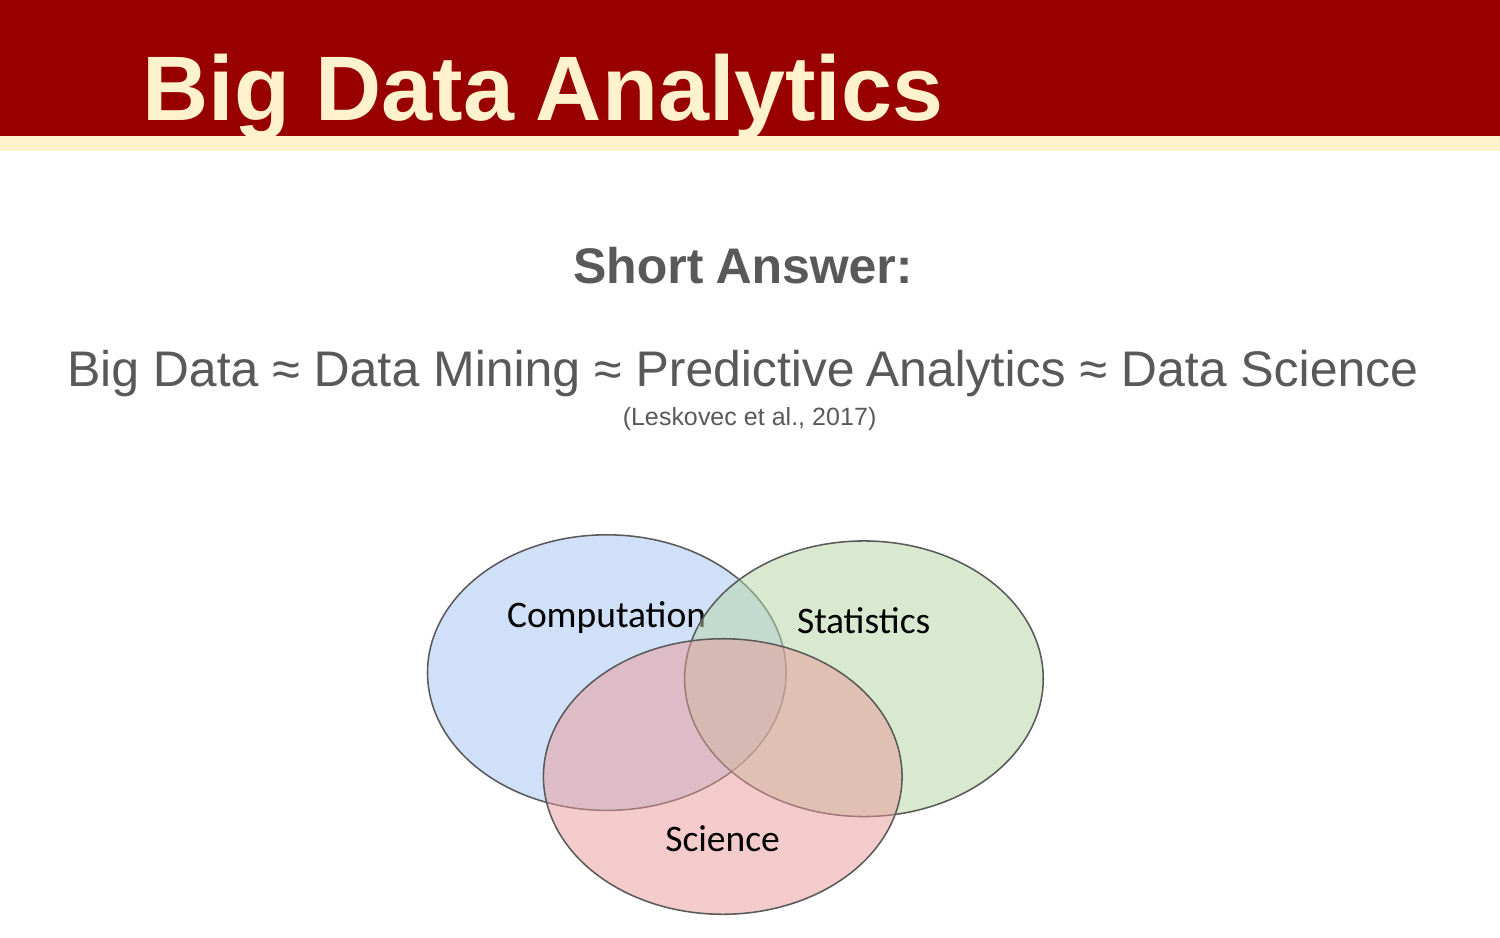

Big Data Analytics

Short Answer:
Big Data ≈ Data Mining ≈ Predictive Analytics ≈ Data Science
(Leskovec et al., 2017)

Computation
Statistics
Science